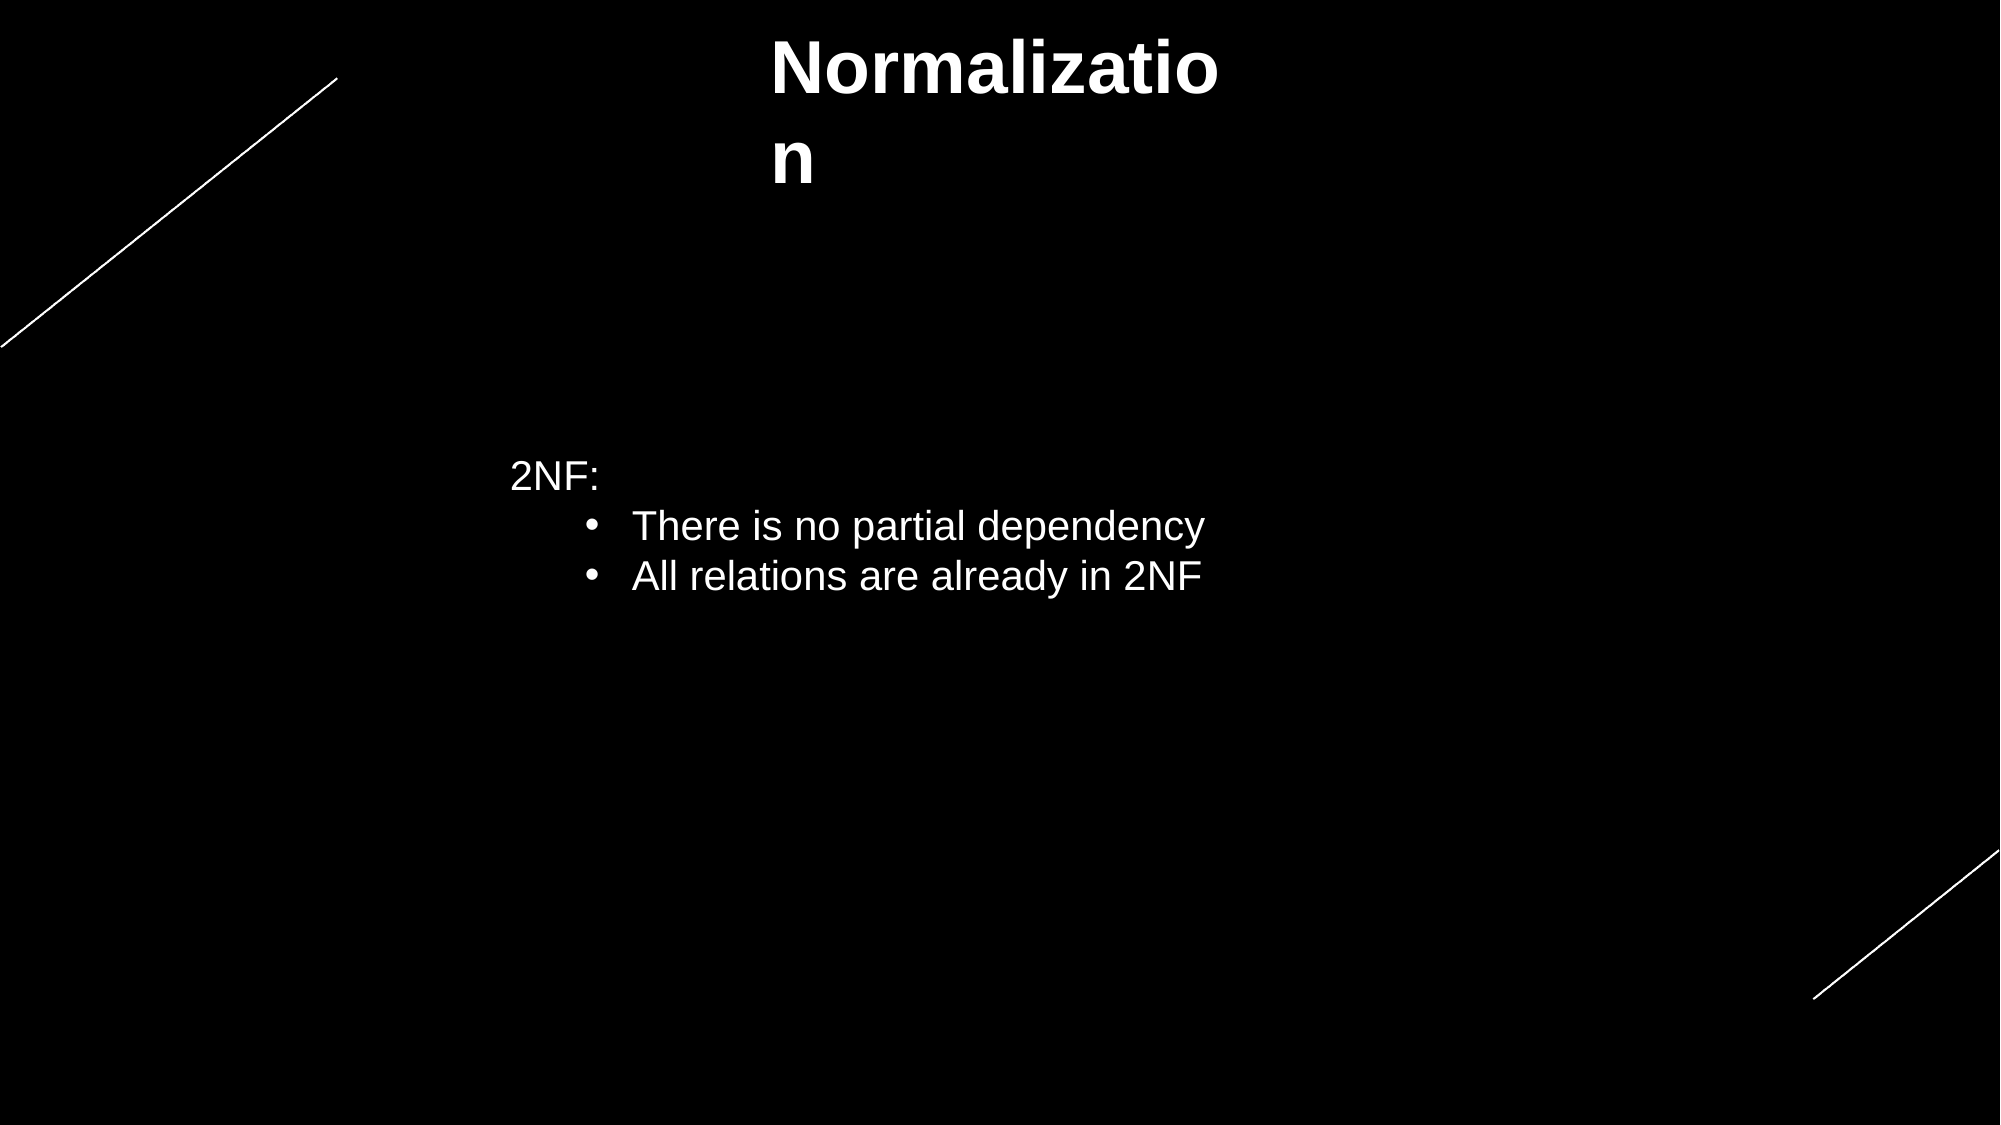

Normalization
2NF:
There is no partial dependency
All relations are already in 2NF